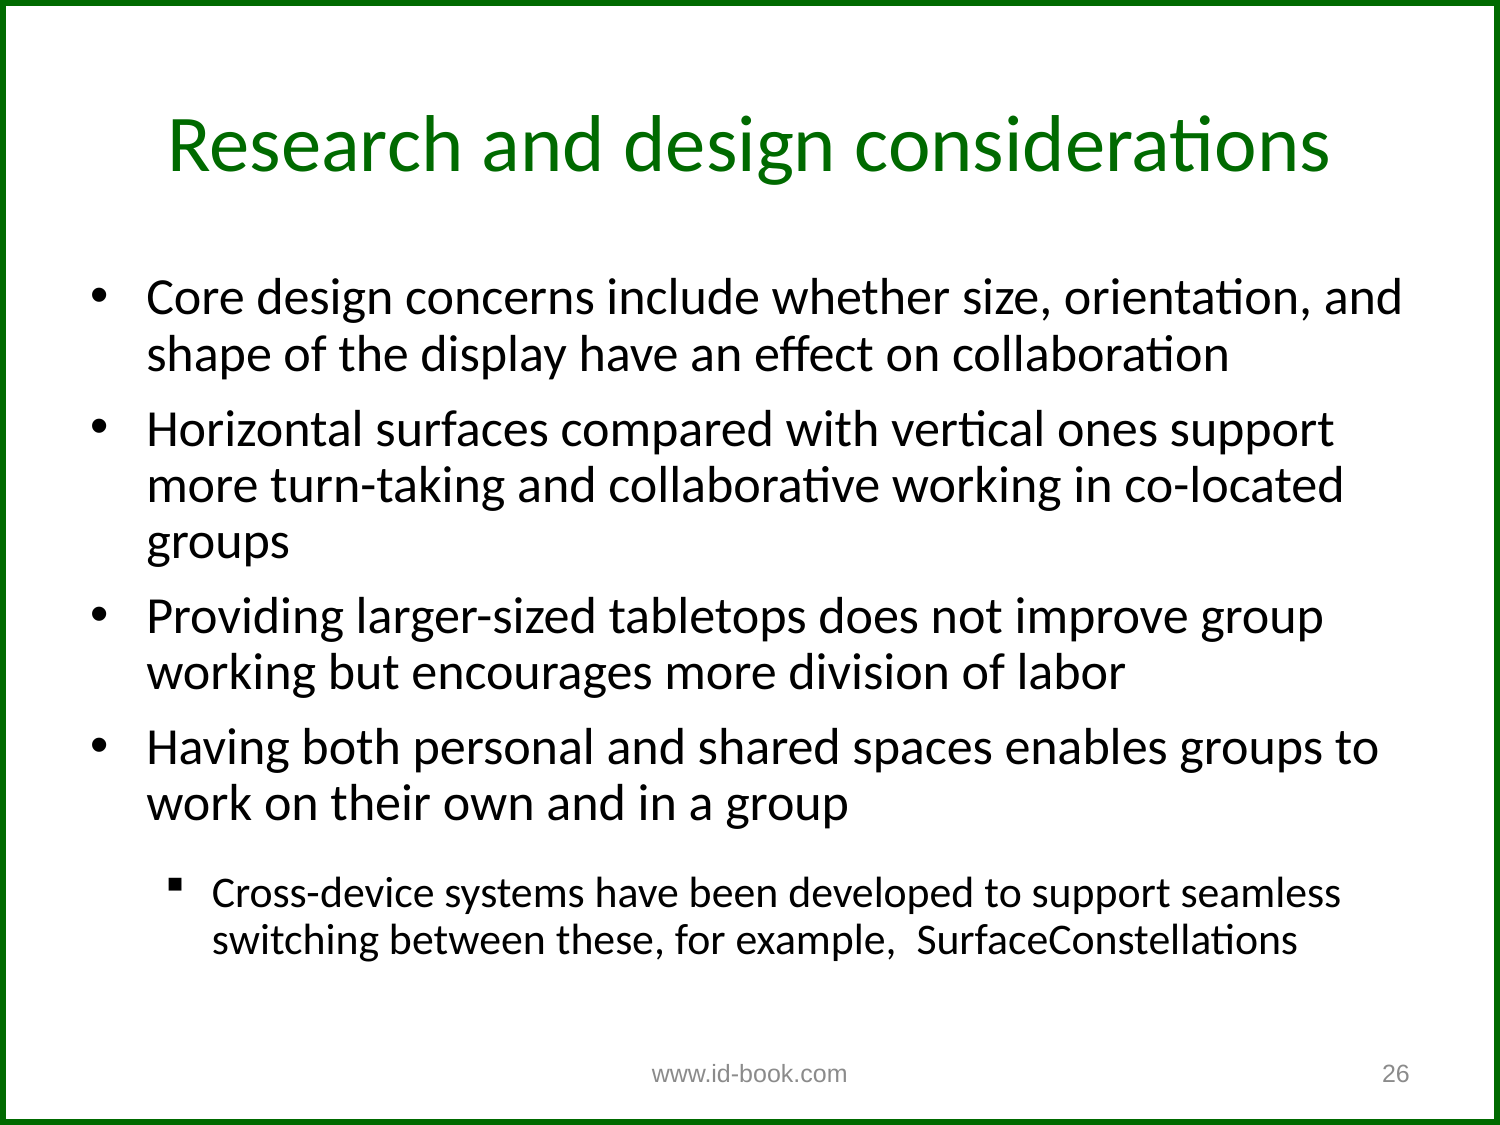

Research and design considerations
Core design concerns include whether size, orientation, and shape of the display have an effect on collaboration
Horizontal surfaces compared with vertical ones support more turn-taking and collaborative working in co-located groups
Providing larger-sized tabletops does not improve group working but encourages more division of labor
Having both personal and shared spaces enables groups to work on their own and in a group
Cross-device systems have been developed to support seamless switching between these, for example,  SurfaceConstellations
www.id-book.com
26